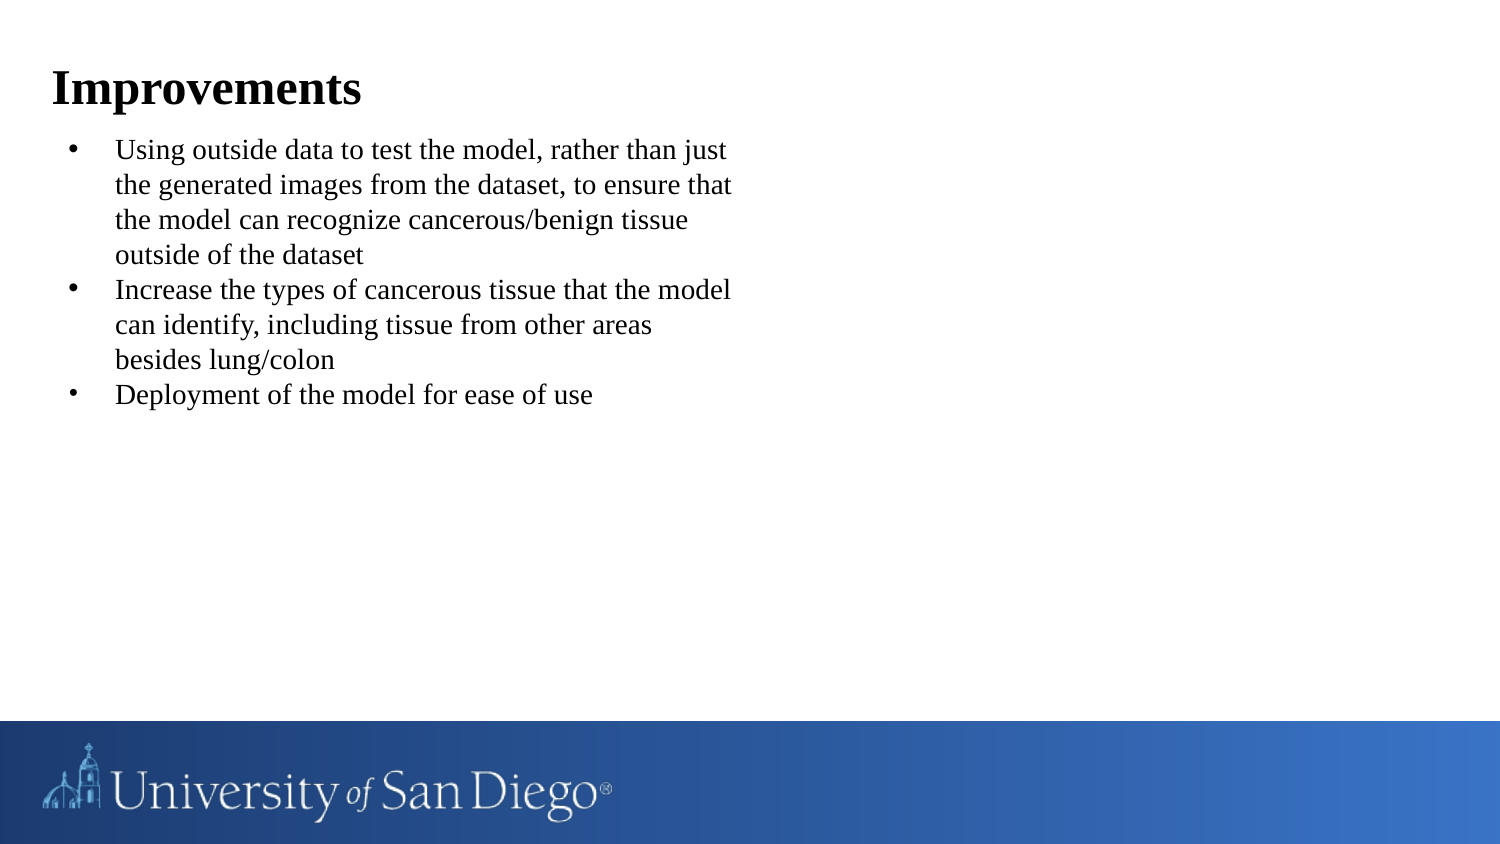

Improvements
Using outside data to test the model, rather than just the generated images from the dataset, to ensure that the model can recognize cancerous/benign tissue outside of the dataset
Increase the types of cancerous tissue that the model can identify, including tissue from other areas besides lung/colon
Deployment of the model for ease of use